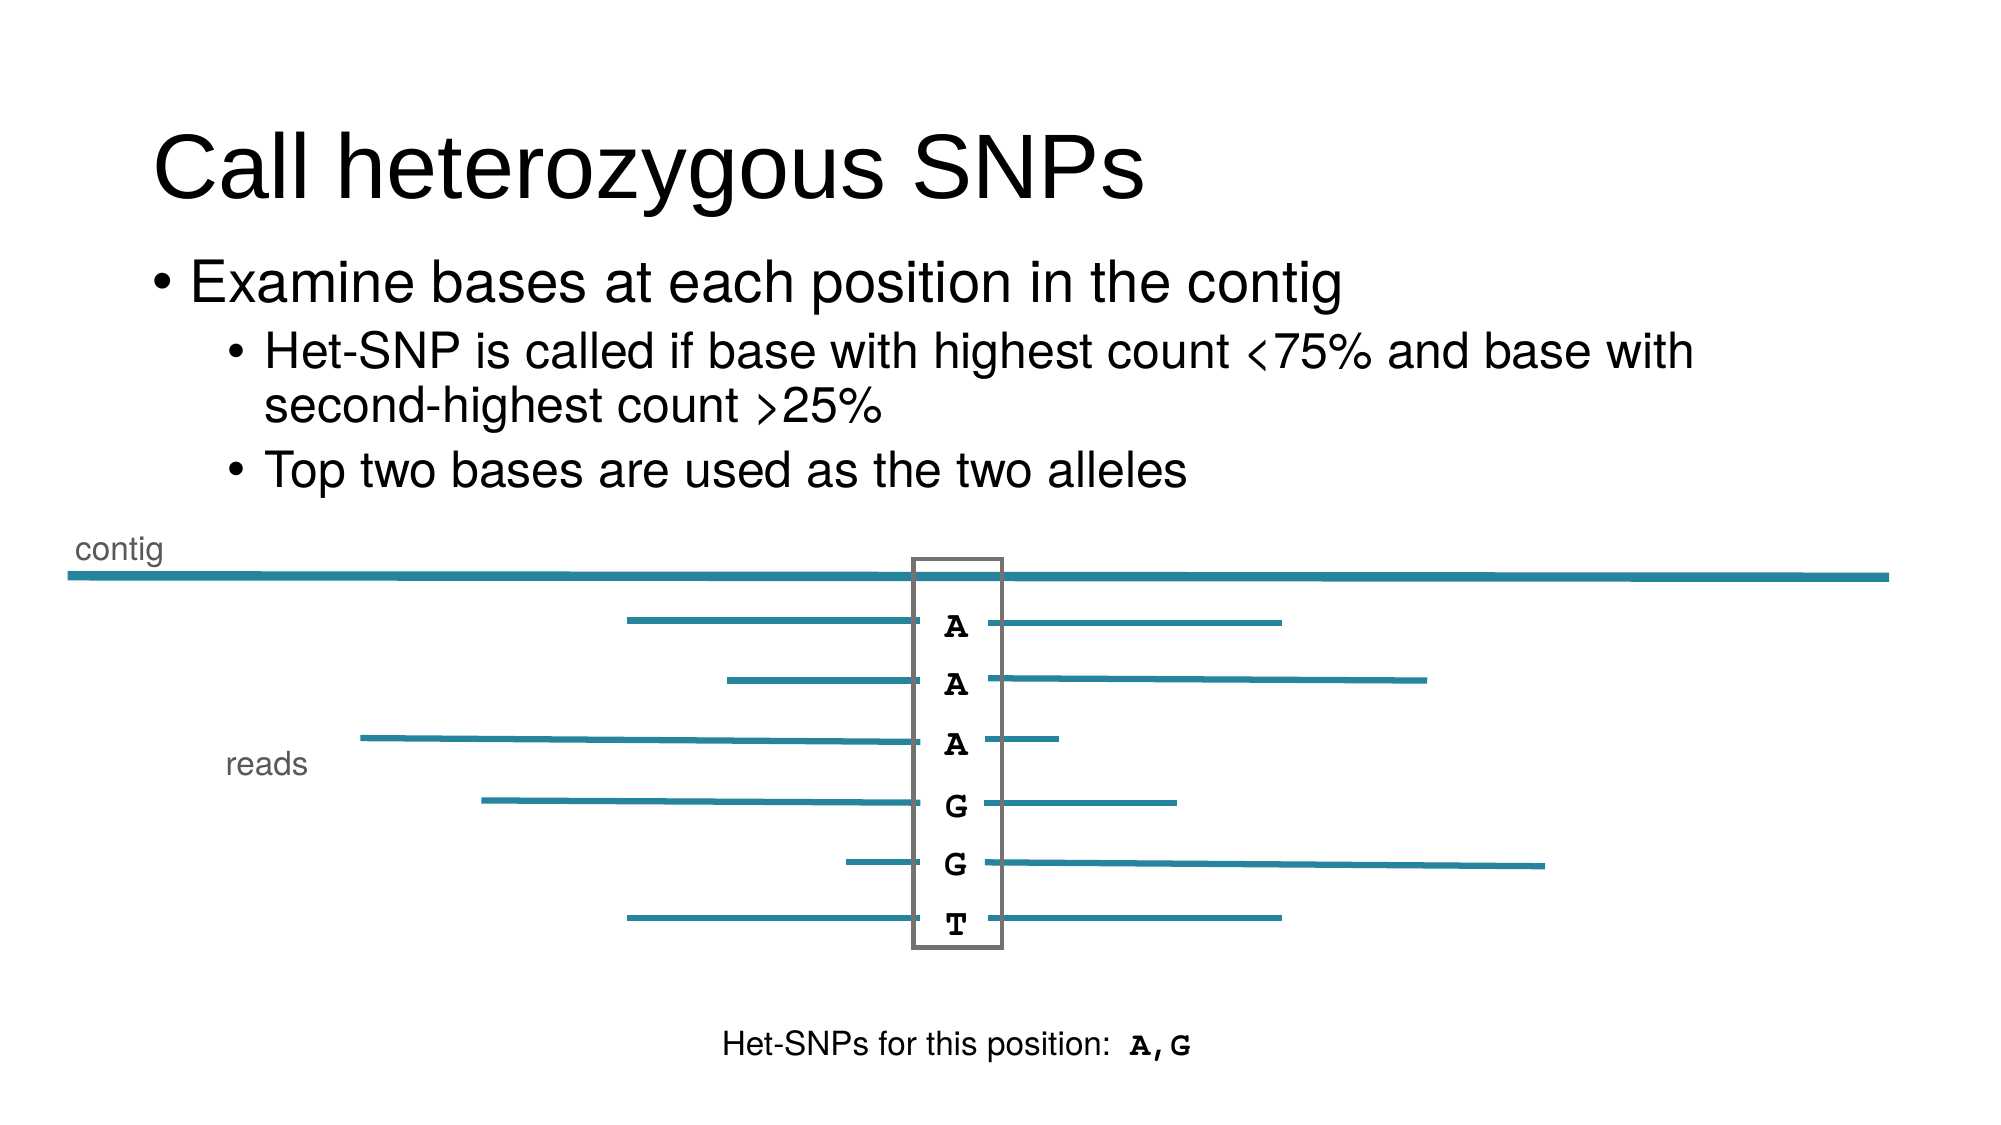

# Call heterozygous SNPs
Examine bases at each position in the contig
Het-SNP is called if base with highest count <75% and base with second-highest count >25%
Top two bases are used as the two alleles
contig

A
A
A
reads
G
G
T
Het-SNPs for this position:  A,G